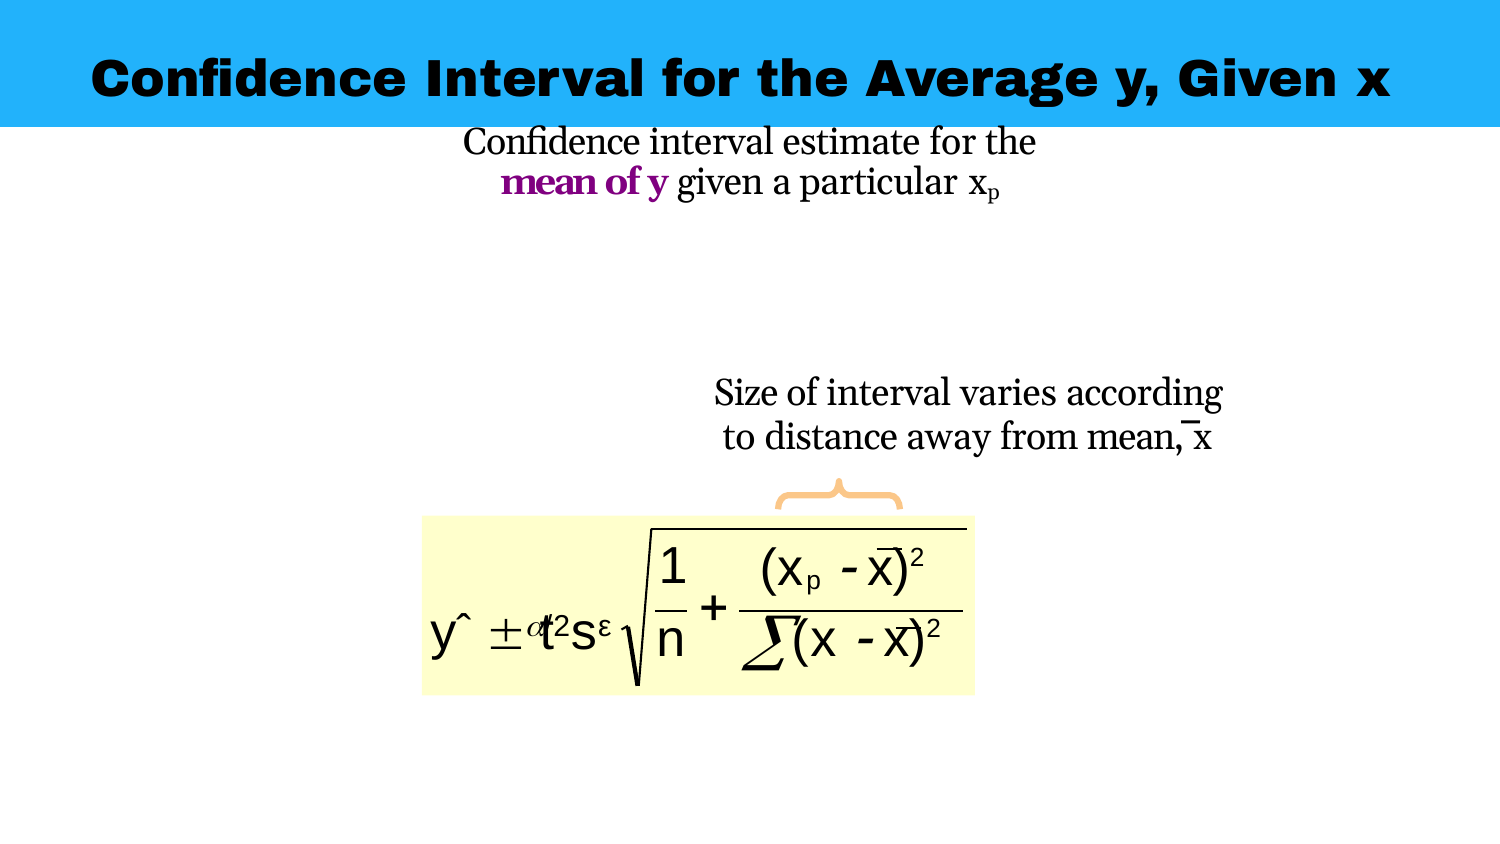

# Confidence Interval for the Average y, Given x
Confidence interval estimate for the
mean of y given a particular xp
Size of interval varies according  to distance away from mean, x

(x	− x)2

1	p
n	∑(x − x)2
yˆ ± t	s
+
α/2	ε